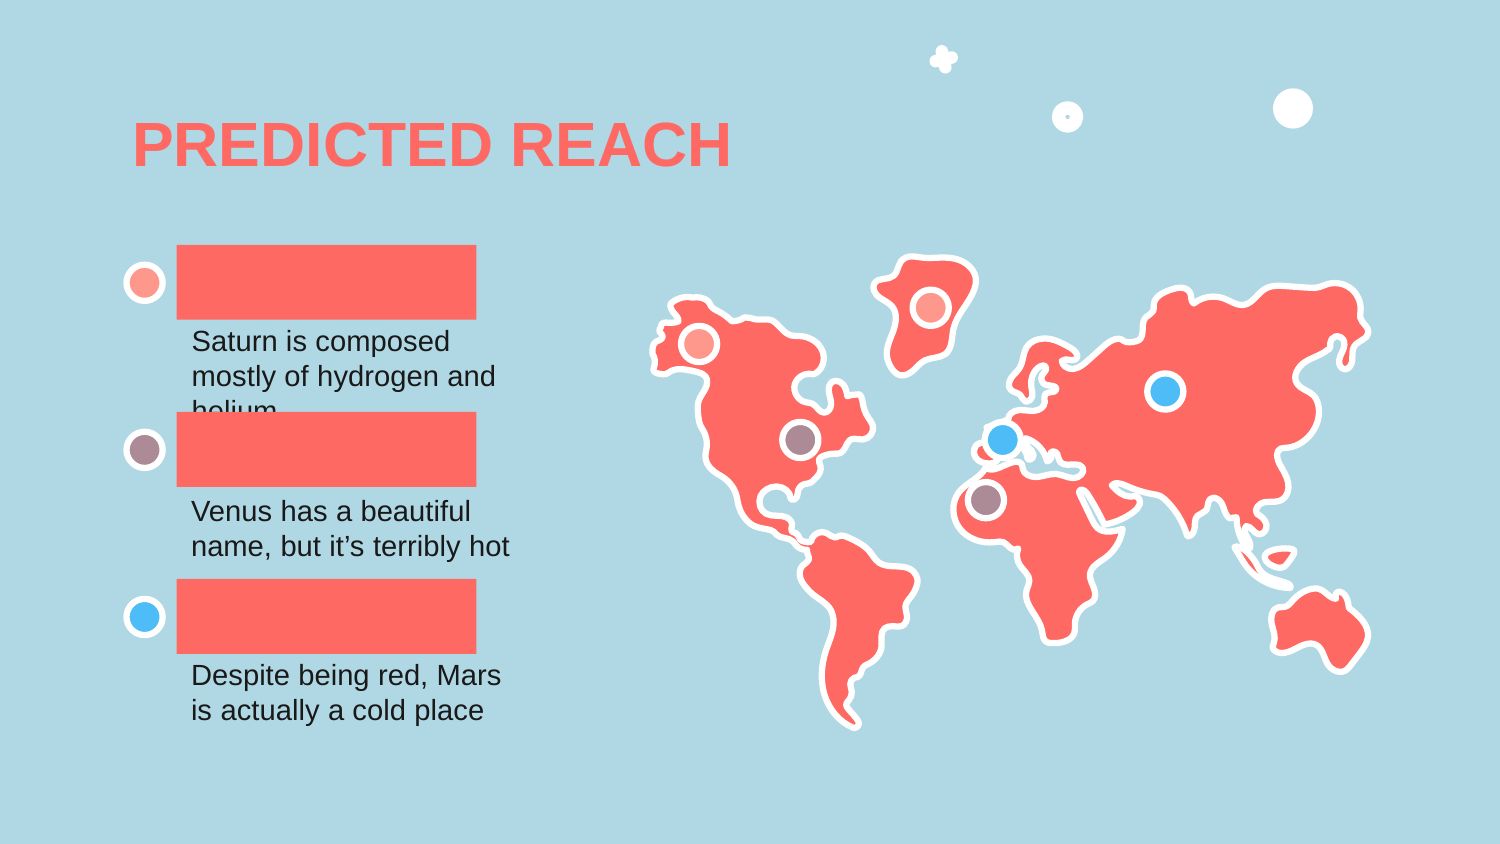

# PREDICTED REACH
Saturn

Saturn is composed mostly of hydrogen and helium

Venus

Venus has a beautiful name, but it’s terribly hot

Mars

Despite being red, Mars is actually a cold place